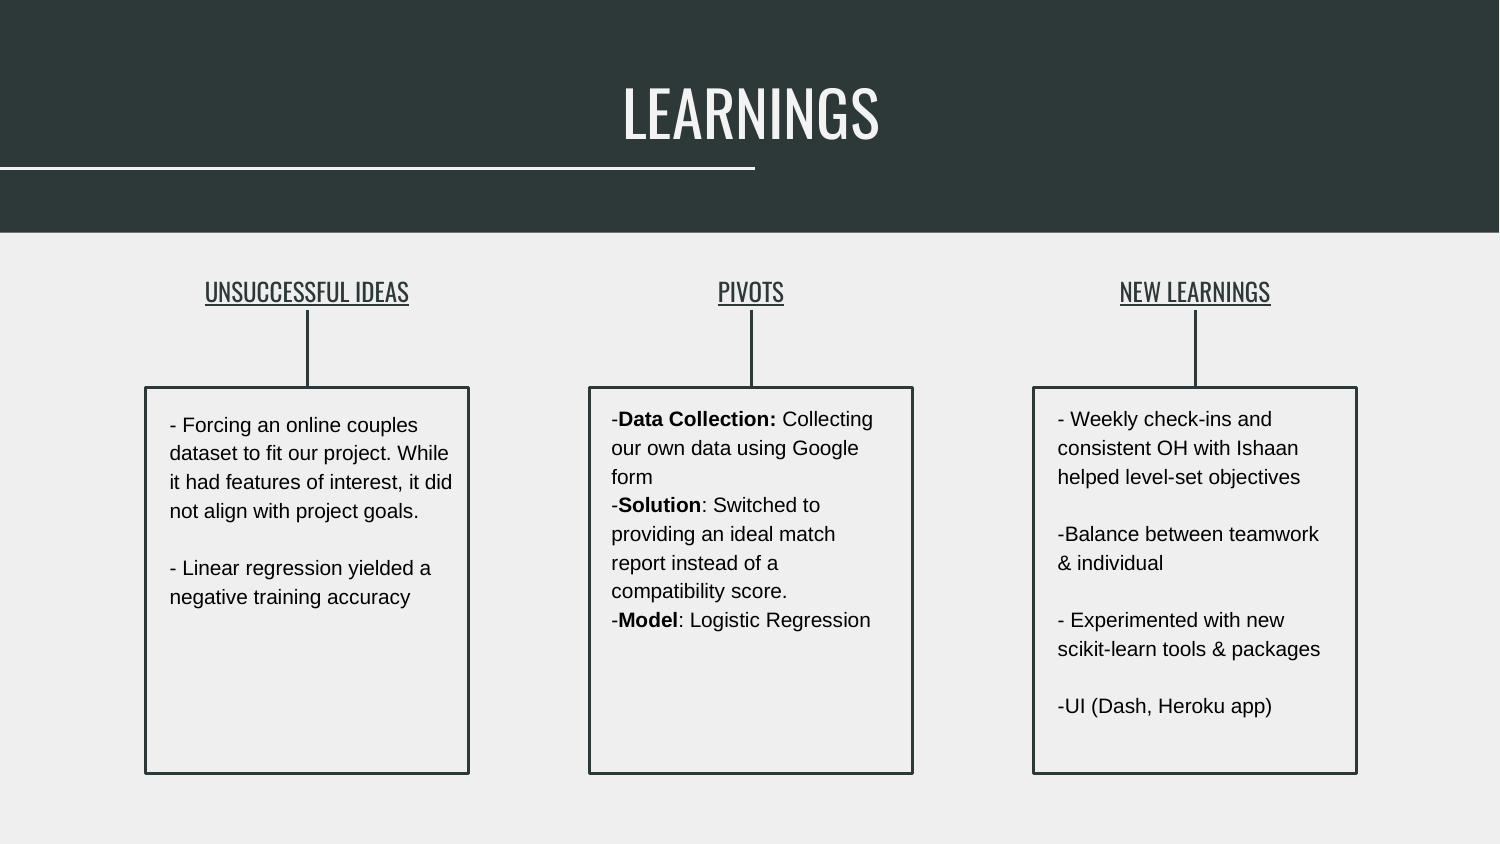

# LEARNINGS
UNSUCCESSFUL IDEAS
PIVOTS
NEW LEARNINGS
-Data Collection: Collecting our own data using Google form
-Solution: Switched to providing an ideal match report instead of a compatibility score.
-Model: Logistic Regression
- Weekly check-ins and consistent OH with Ishaan helped level-set objectives

-Balance between teamwork & individual

- Experimented with new scikit-learn tools & packages

-UI (Dash, Heroku app)

- Forcing an online couples dataset to fit our project. While it had features of interest, it did not align with project goals.

- Linear regression yielded a negative training accuracy